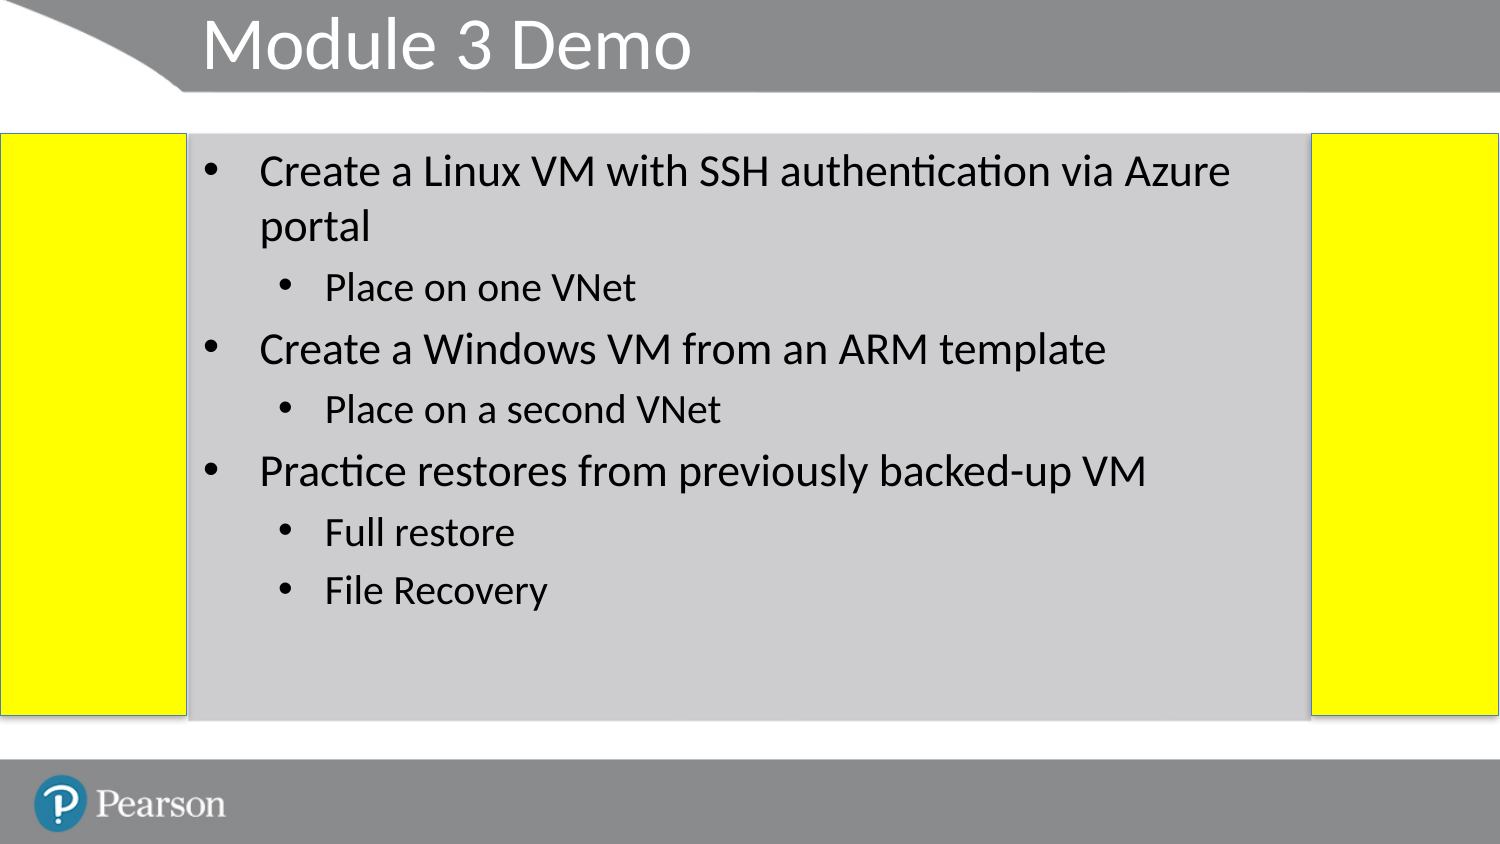

# Module 3 Demo

Create a Linux VM with SSH authentication via Azure portal
Place on one VNet
Create a Windows VM from an ARM template
Place on a second VNet
Practice restores from previously backed-up VM
Full restore
File Recovery